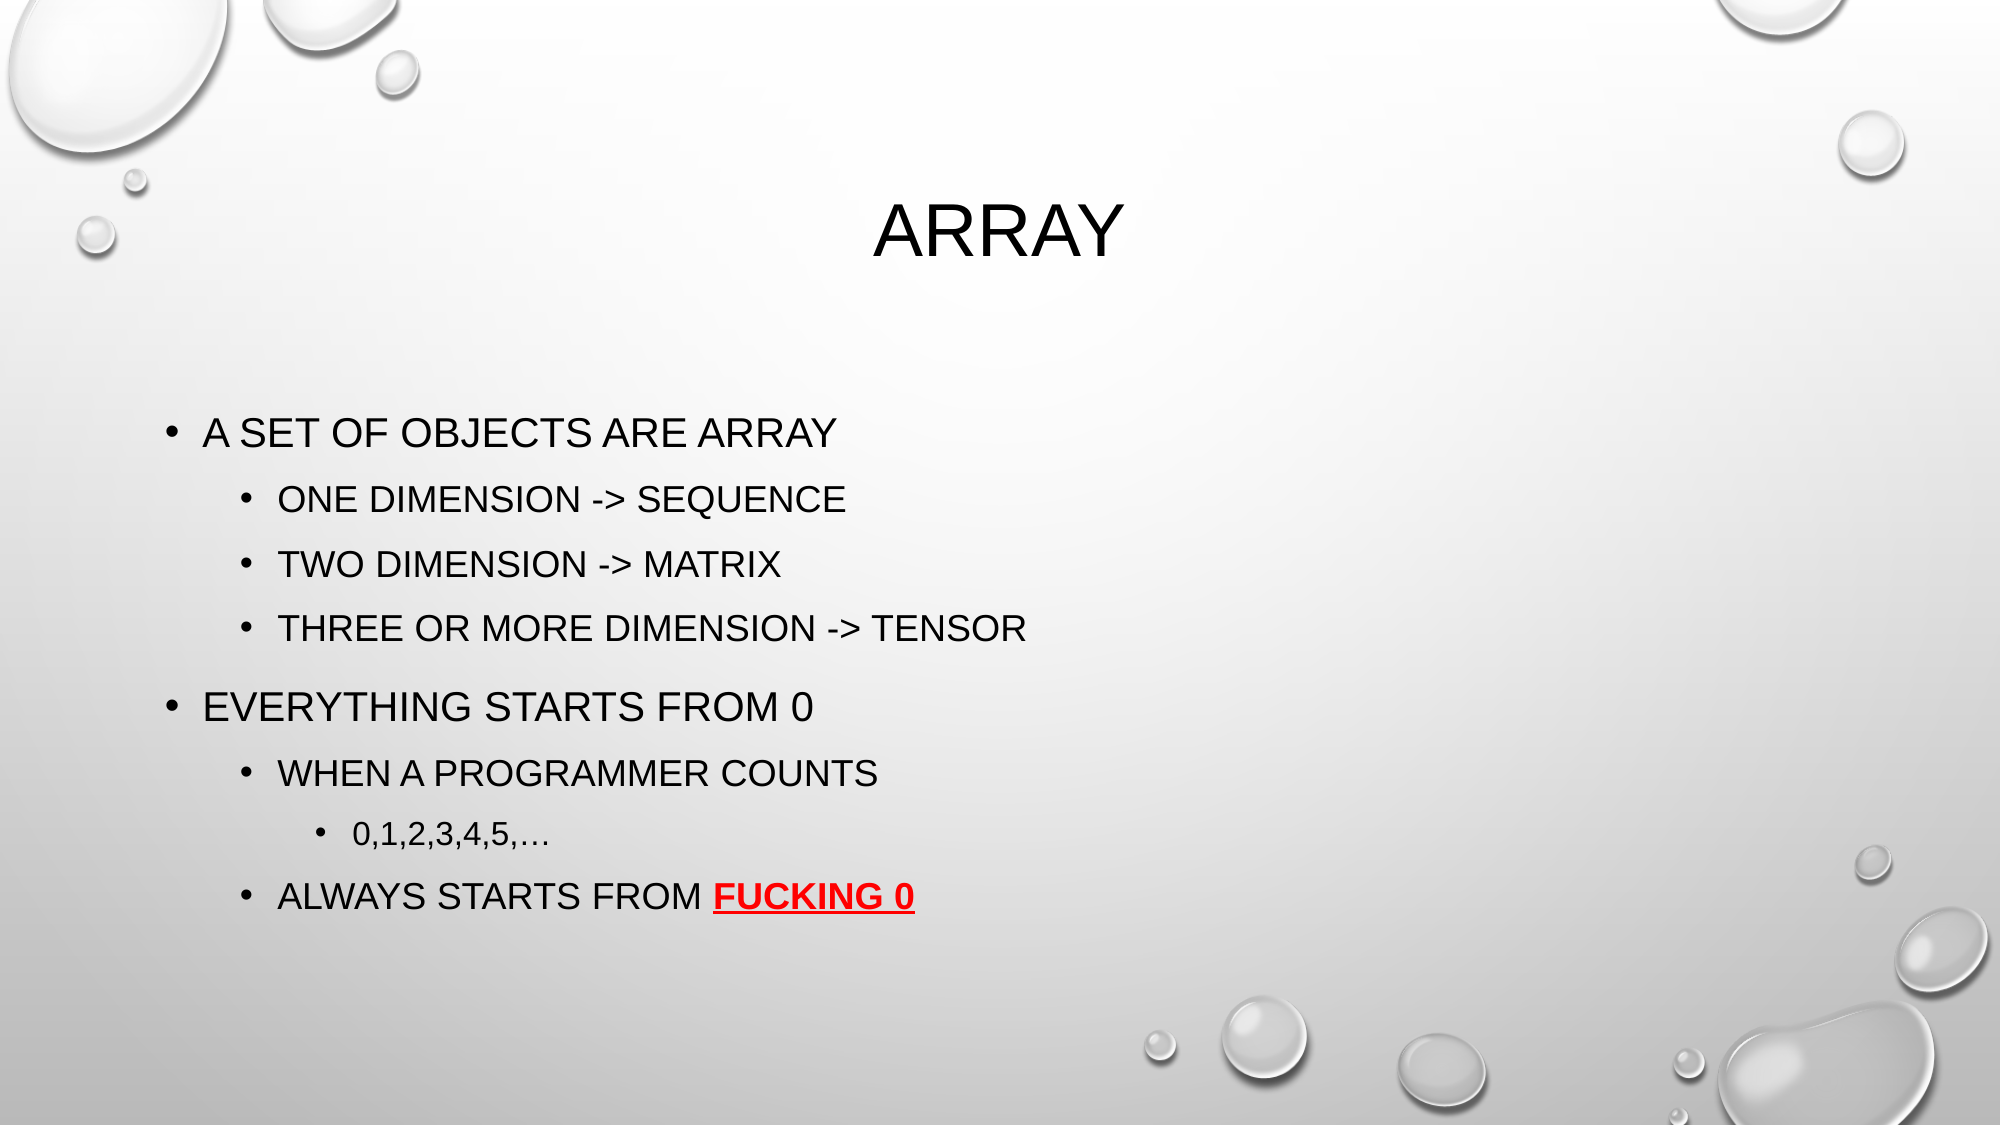

# array
A set of objects are array
One dimension -> sequence
Two dimension -> matrix
Three or more dimension -> tensor
Everything starts from 0
When a programmer counts
0,1,2,3,4,5,…
Always starts from Fucking 0